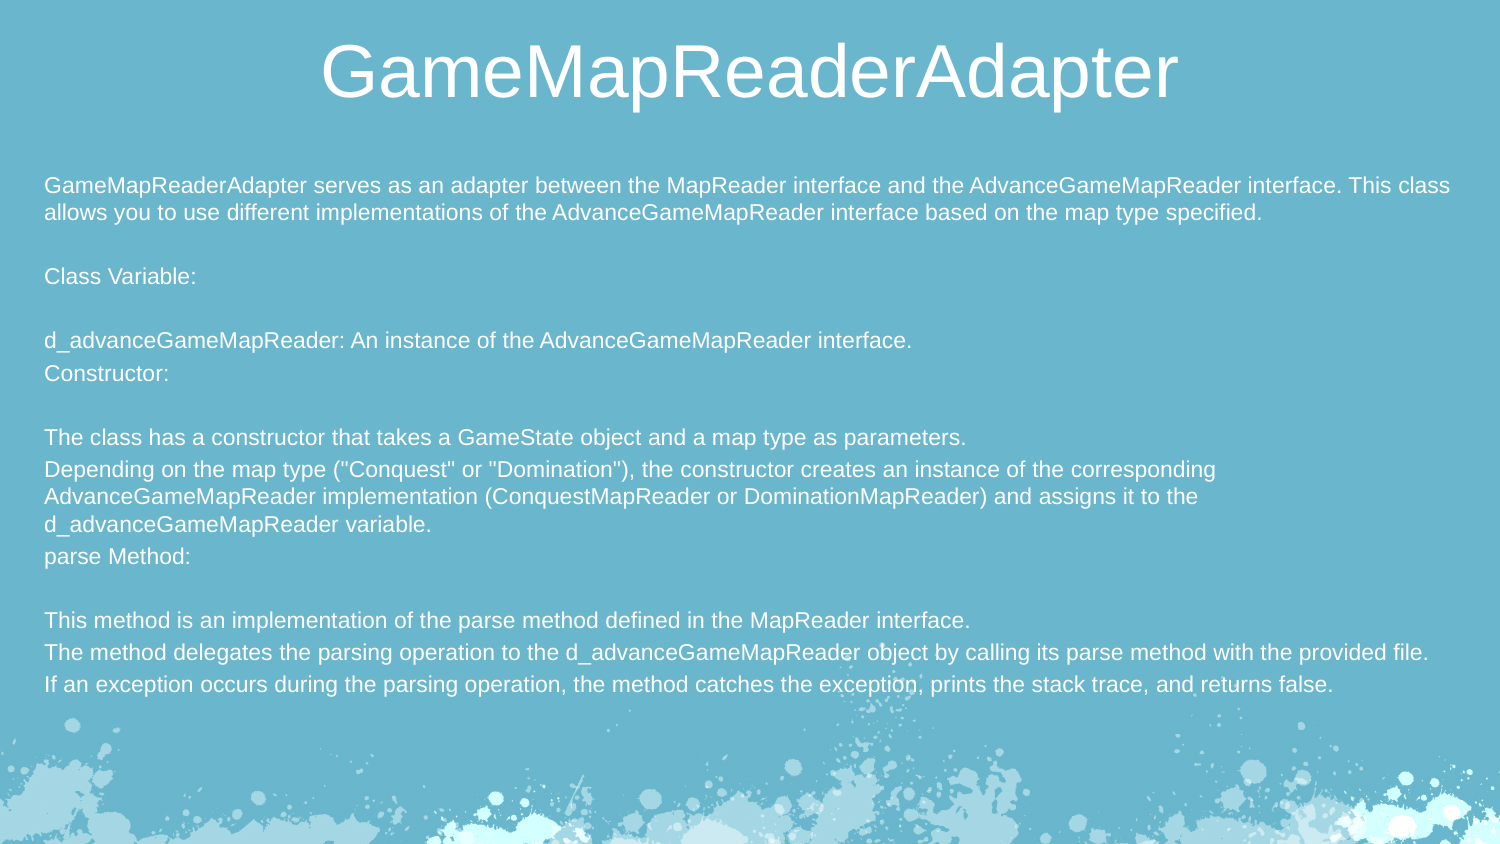

GameMapReaderAdapter
GameMapReaderAdapter serves as an adapter between the MapReader interface and the AdvanceGameMapReader interface. This class
allows you to use different implementations of the AdvanceGameMapReader interface based on the map type specified.

Class Variable:

d_advanceGameMapReader: An instance of the AdvanceGameMapReader interface.
Constructor:

The class has a constructor that takes a GameState object and a map type as parameters.
Depending on the map type ("Conquest" or "Domination"), the constructor creates an instance of the corresponding
AdvanceGameMapReader implementation (ConquestMapReader or DominationMapReader) and assigns it to the
d_advanceGameMapReader variable.
parse Method:

This method is an implementation of the parse method defined in the MapReader interface.
The method delegates the parsing operation to the d_advanceGameMapReader object by calling its parse method with the provided file.
If an exception occurs during the parsing operation, the method catches the exception, prints the stack trace, and returns false.